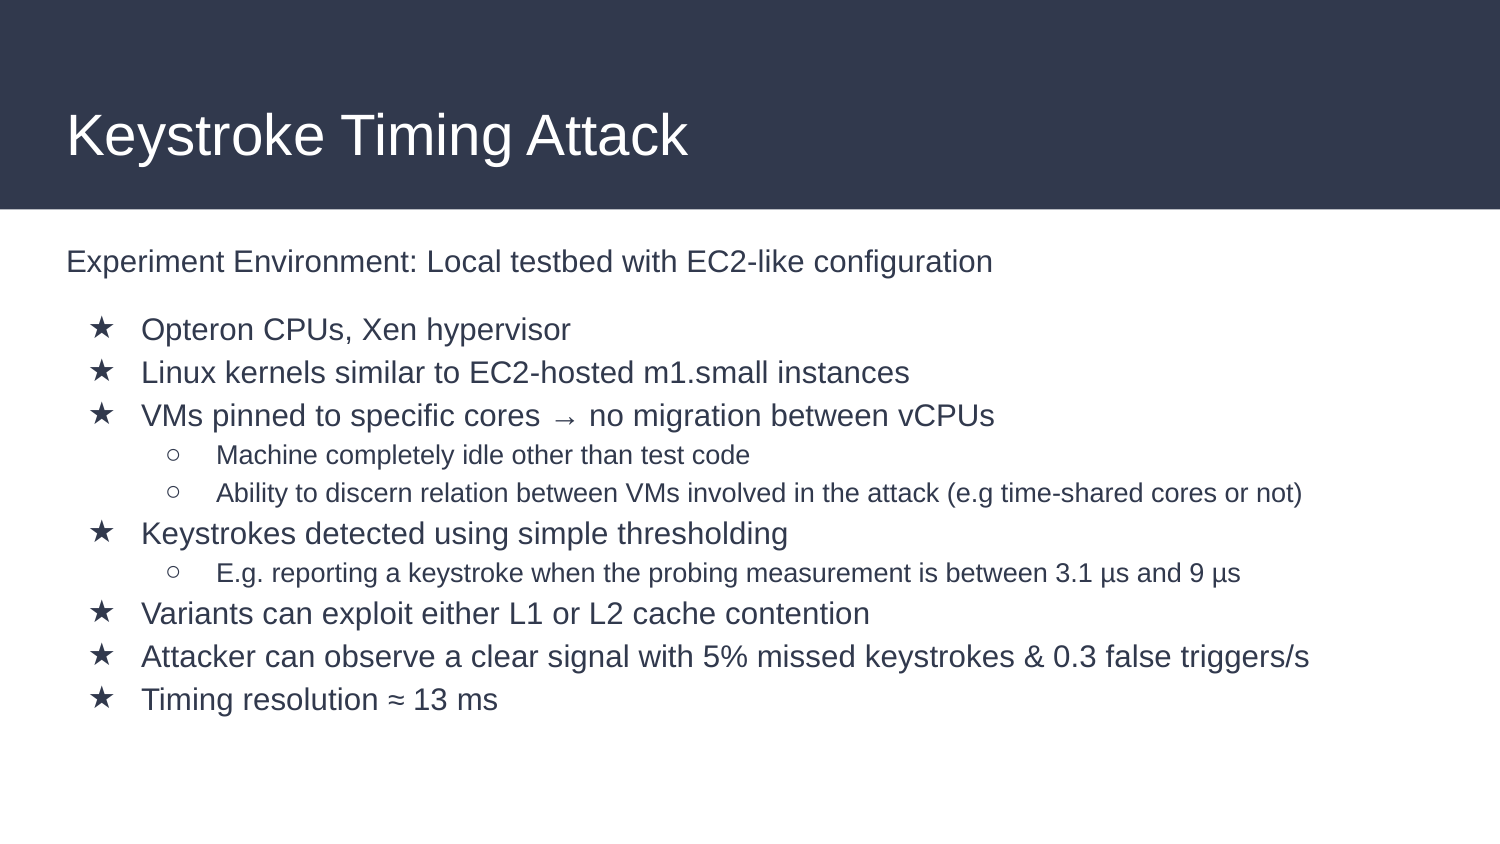

# Keystroke Timing Attack

Experiment Environment: Local testbed with EC2-like configuration
Opteron CPUs, Xen hypervisor
Linux kernels similar to EC2-hosted m1.small instances
VMs pinned to specific cores → no migration between vCPUs
Machine completely idle other than test code
Ability to discern relation between VMs involved in the attack (e.g time-shared cores or not)
Keystrokes detected using simple thresholding
E.g. reporting a keystroke when the probing measurement is between 3.1 µs and 9 µs
Variants can exploit either L1 or L2 cache contention
Attacker can observe a clear signal with 5% missed keystrokes & 0.3 false triggers/s
Timing resolution ≈ 13 ms